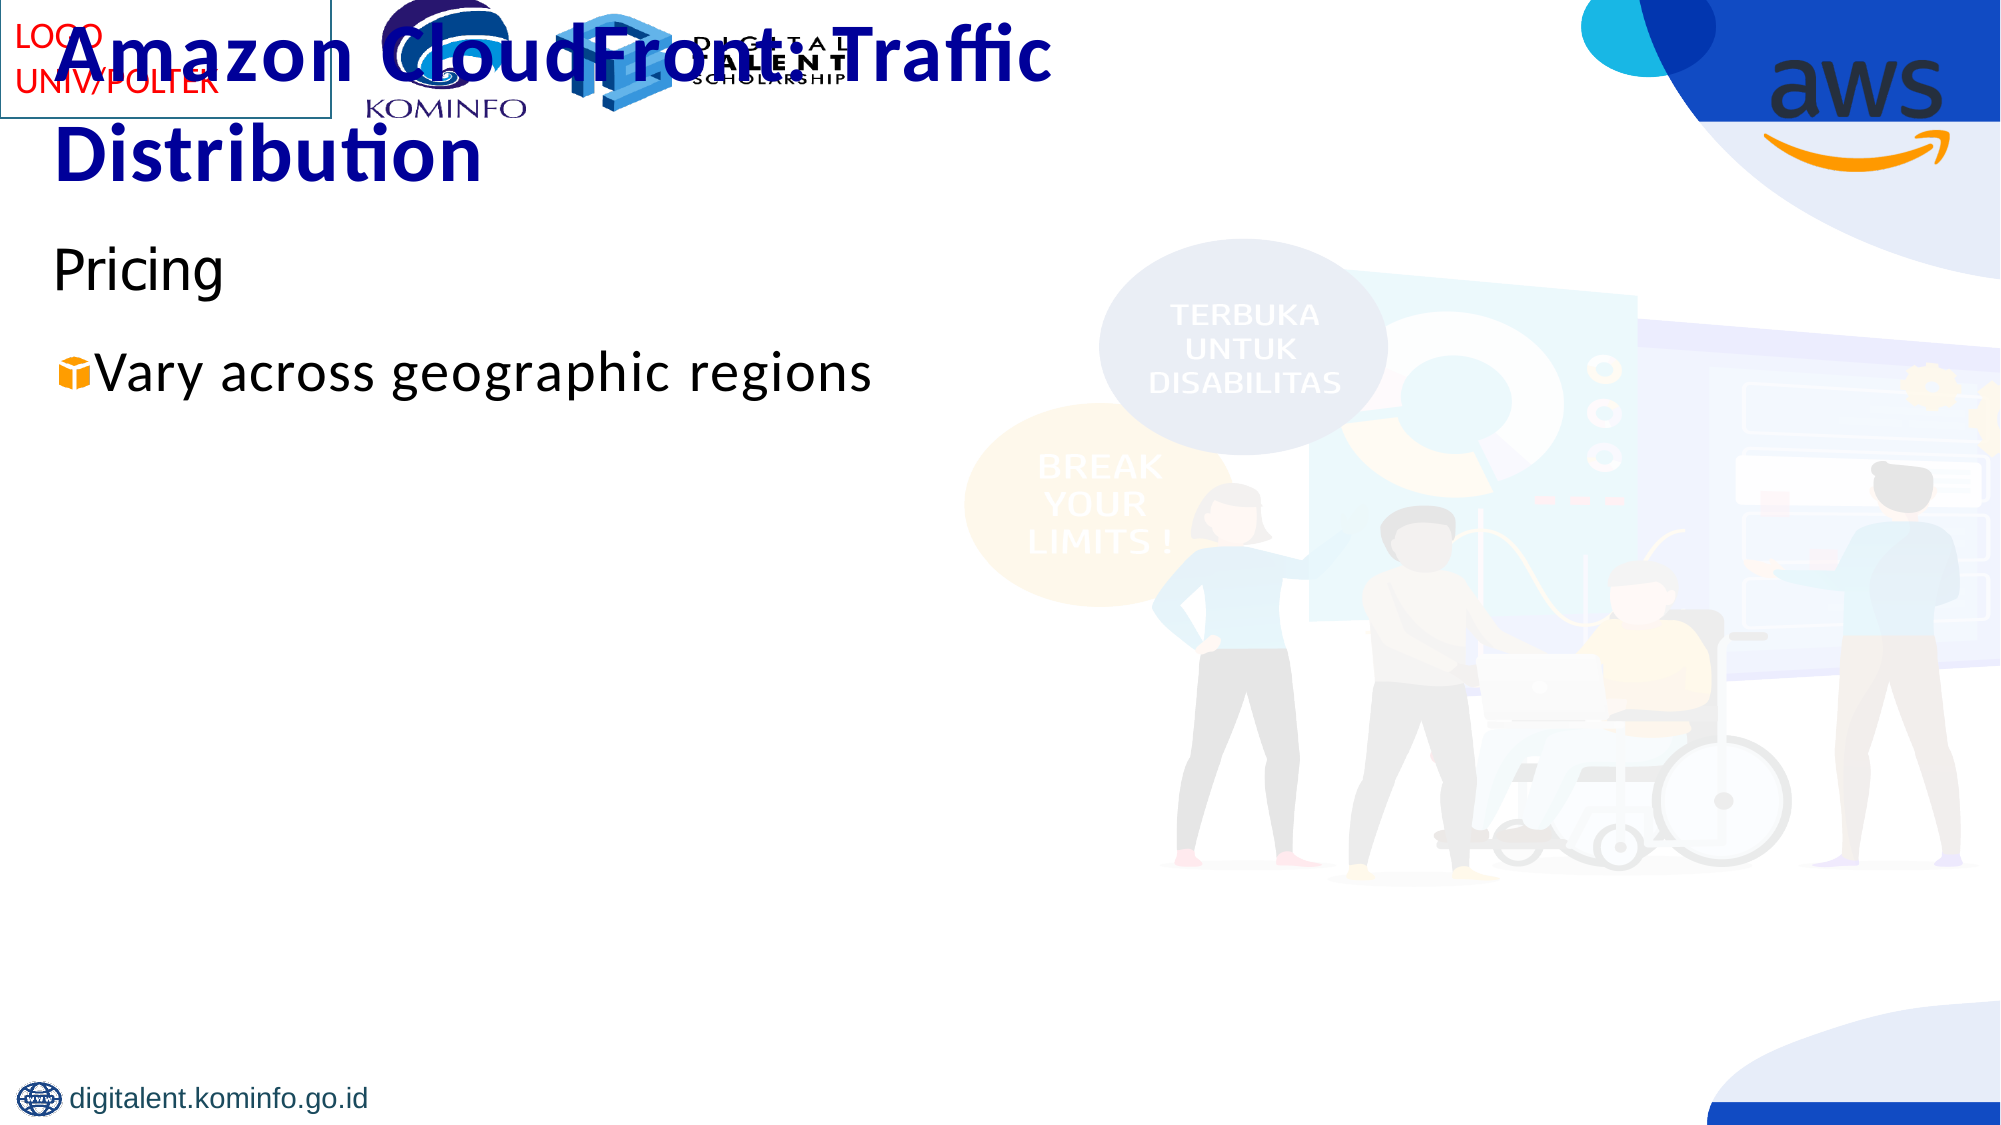

# Amazon CloudFront: Traffic Distribution

Pricing
Vary across geographic regions